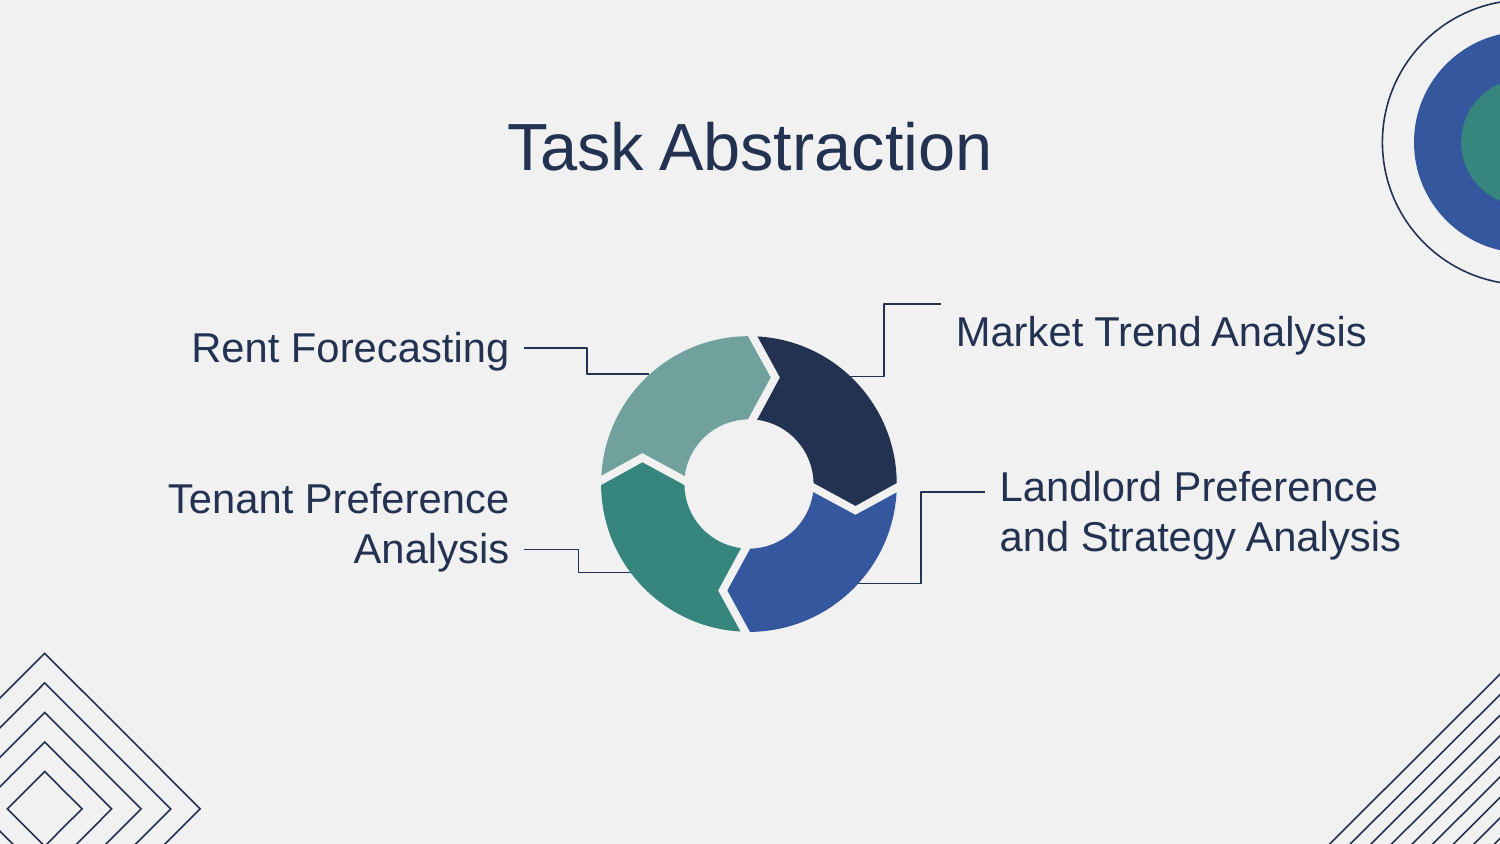

# Task Abstraction
Market Trend Analysis
Rent Forecasting

Landlord Preference and Strategy Analysis
Tenant Preference Analysis